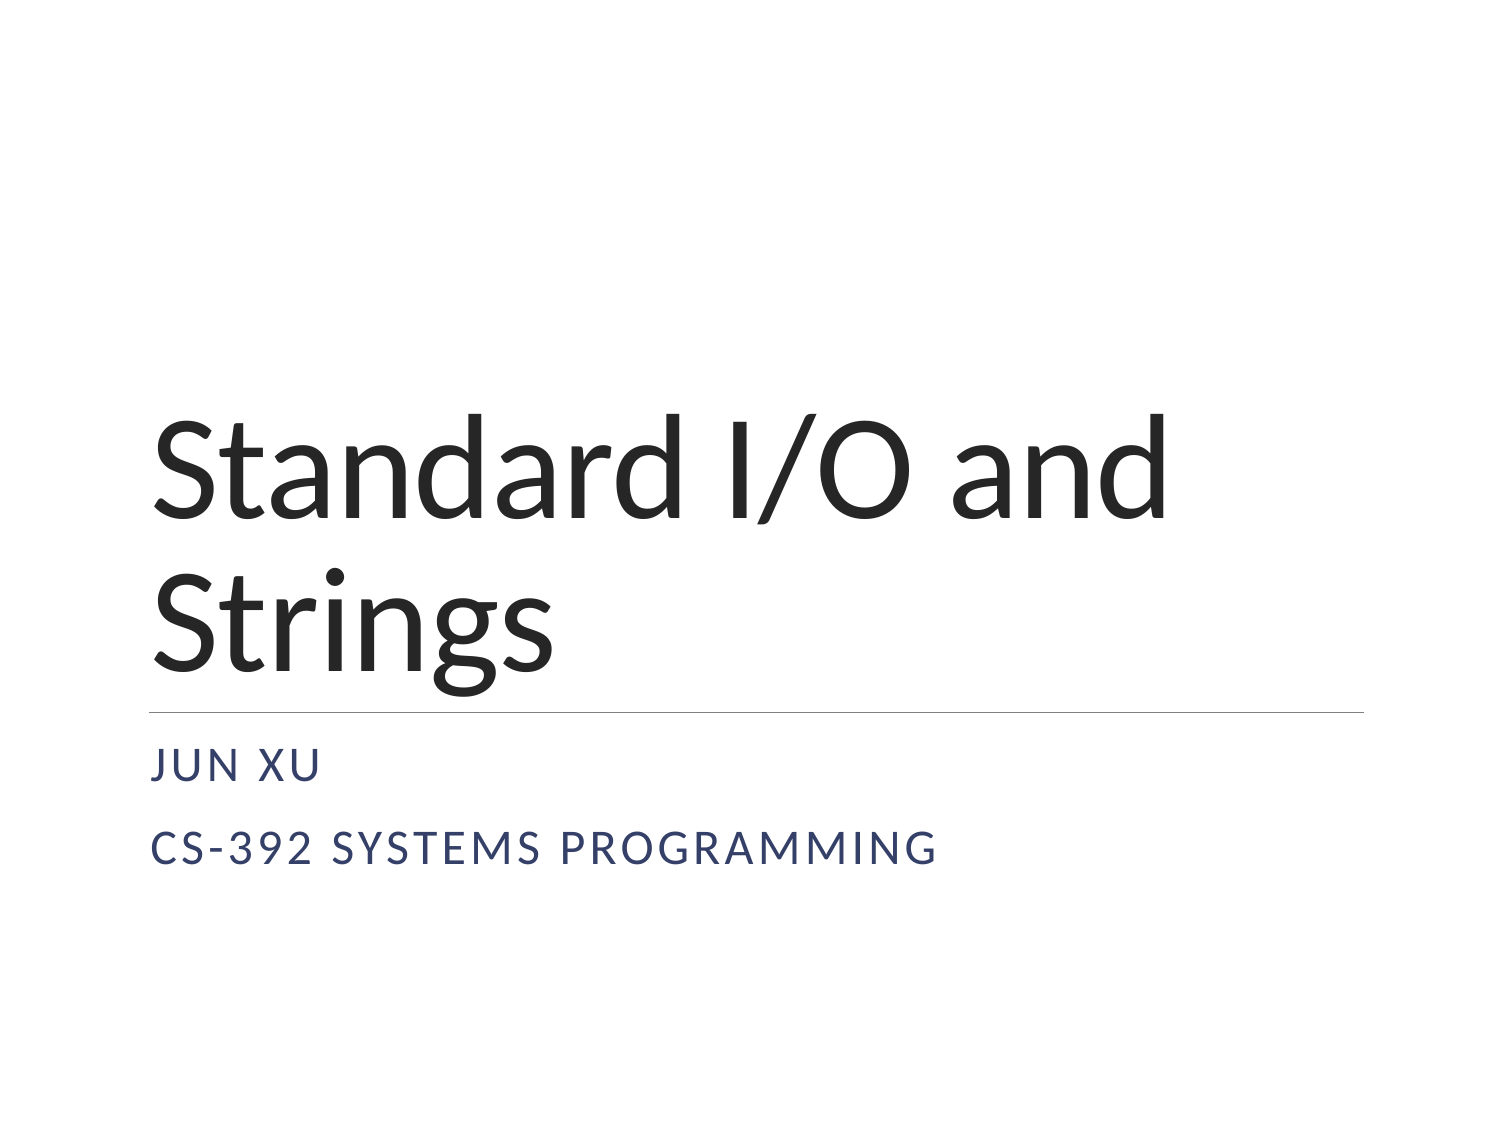

# Standard I/O and Strings
Jun Xu
CS-392 Systems Programming